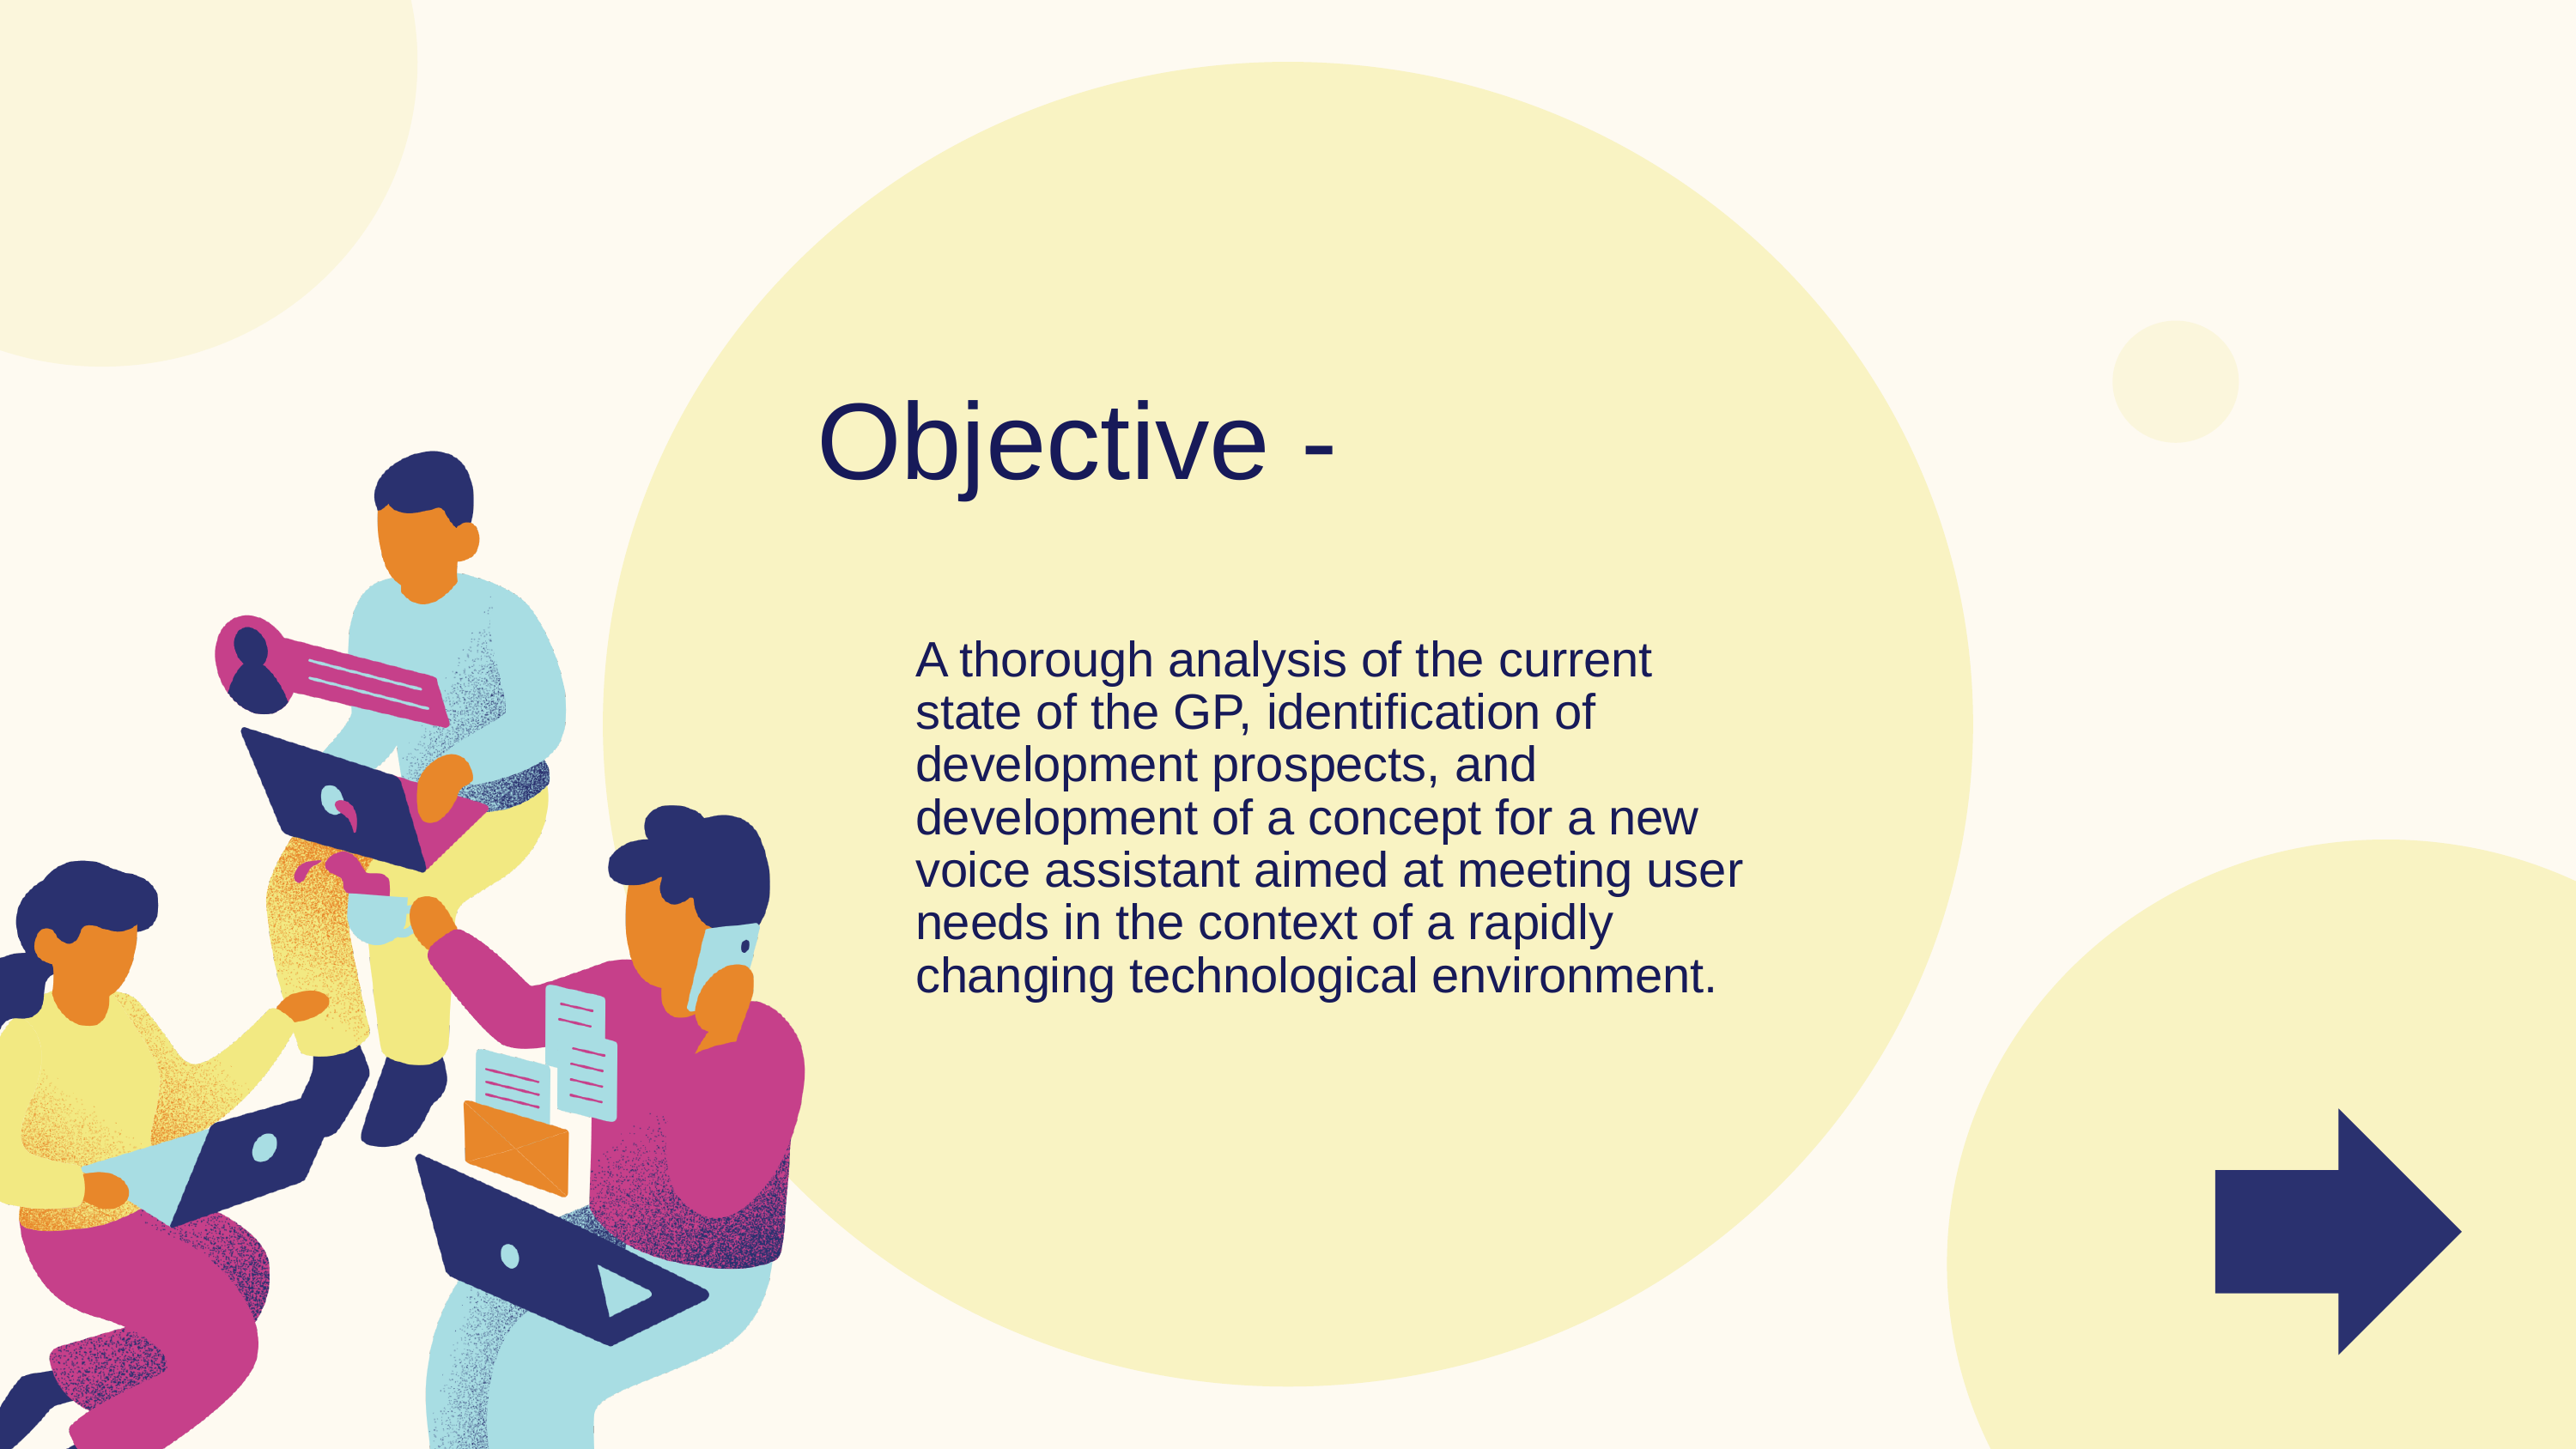

Objective -

A thorough analysis of the current state of the GP, identification of development prospects, and development of a concept for a new voice assistant aimed at meeting user needs in the context of a rapidly changing technological environment.